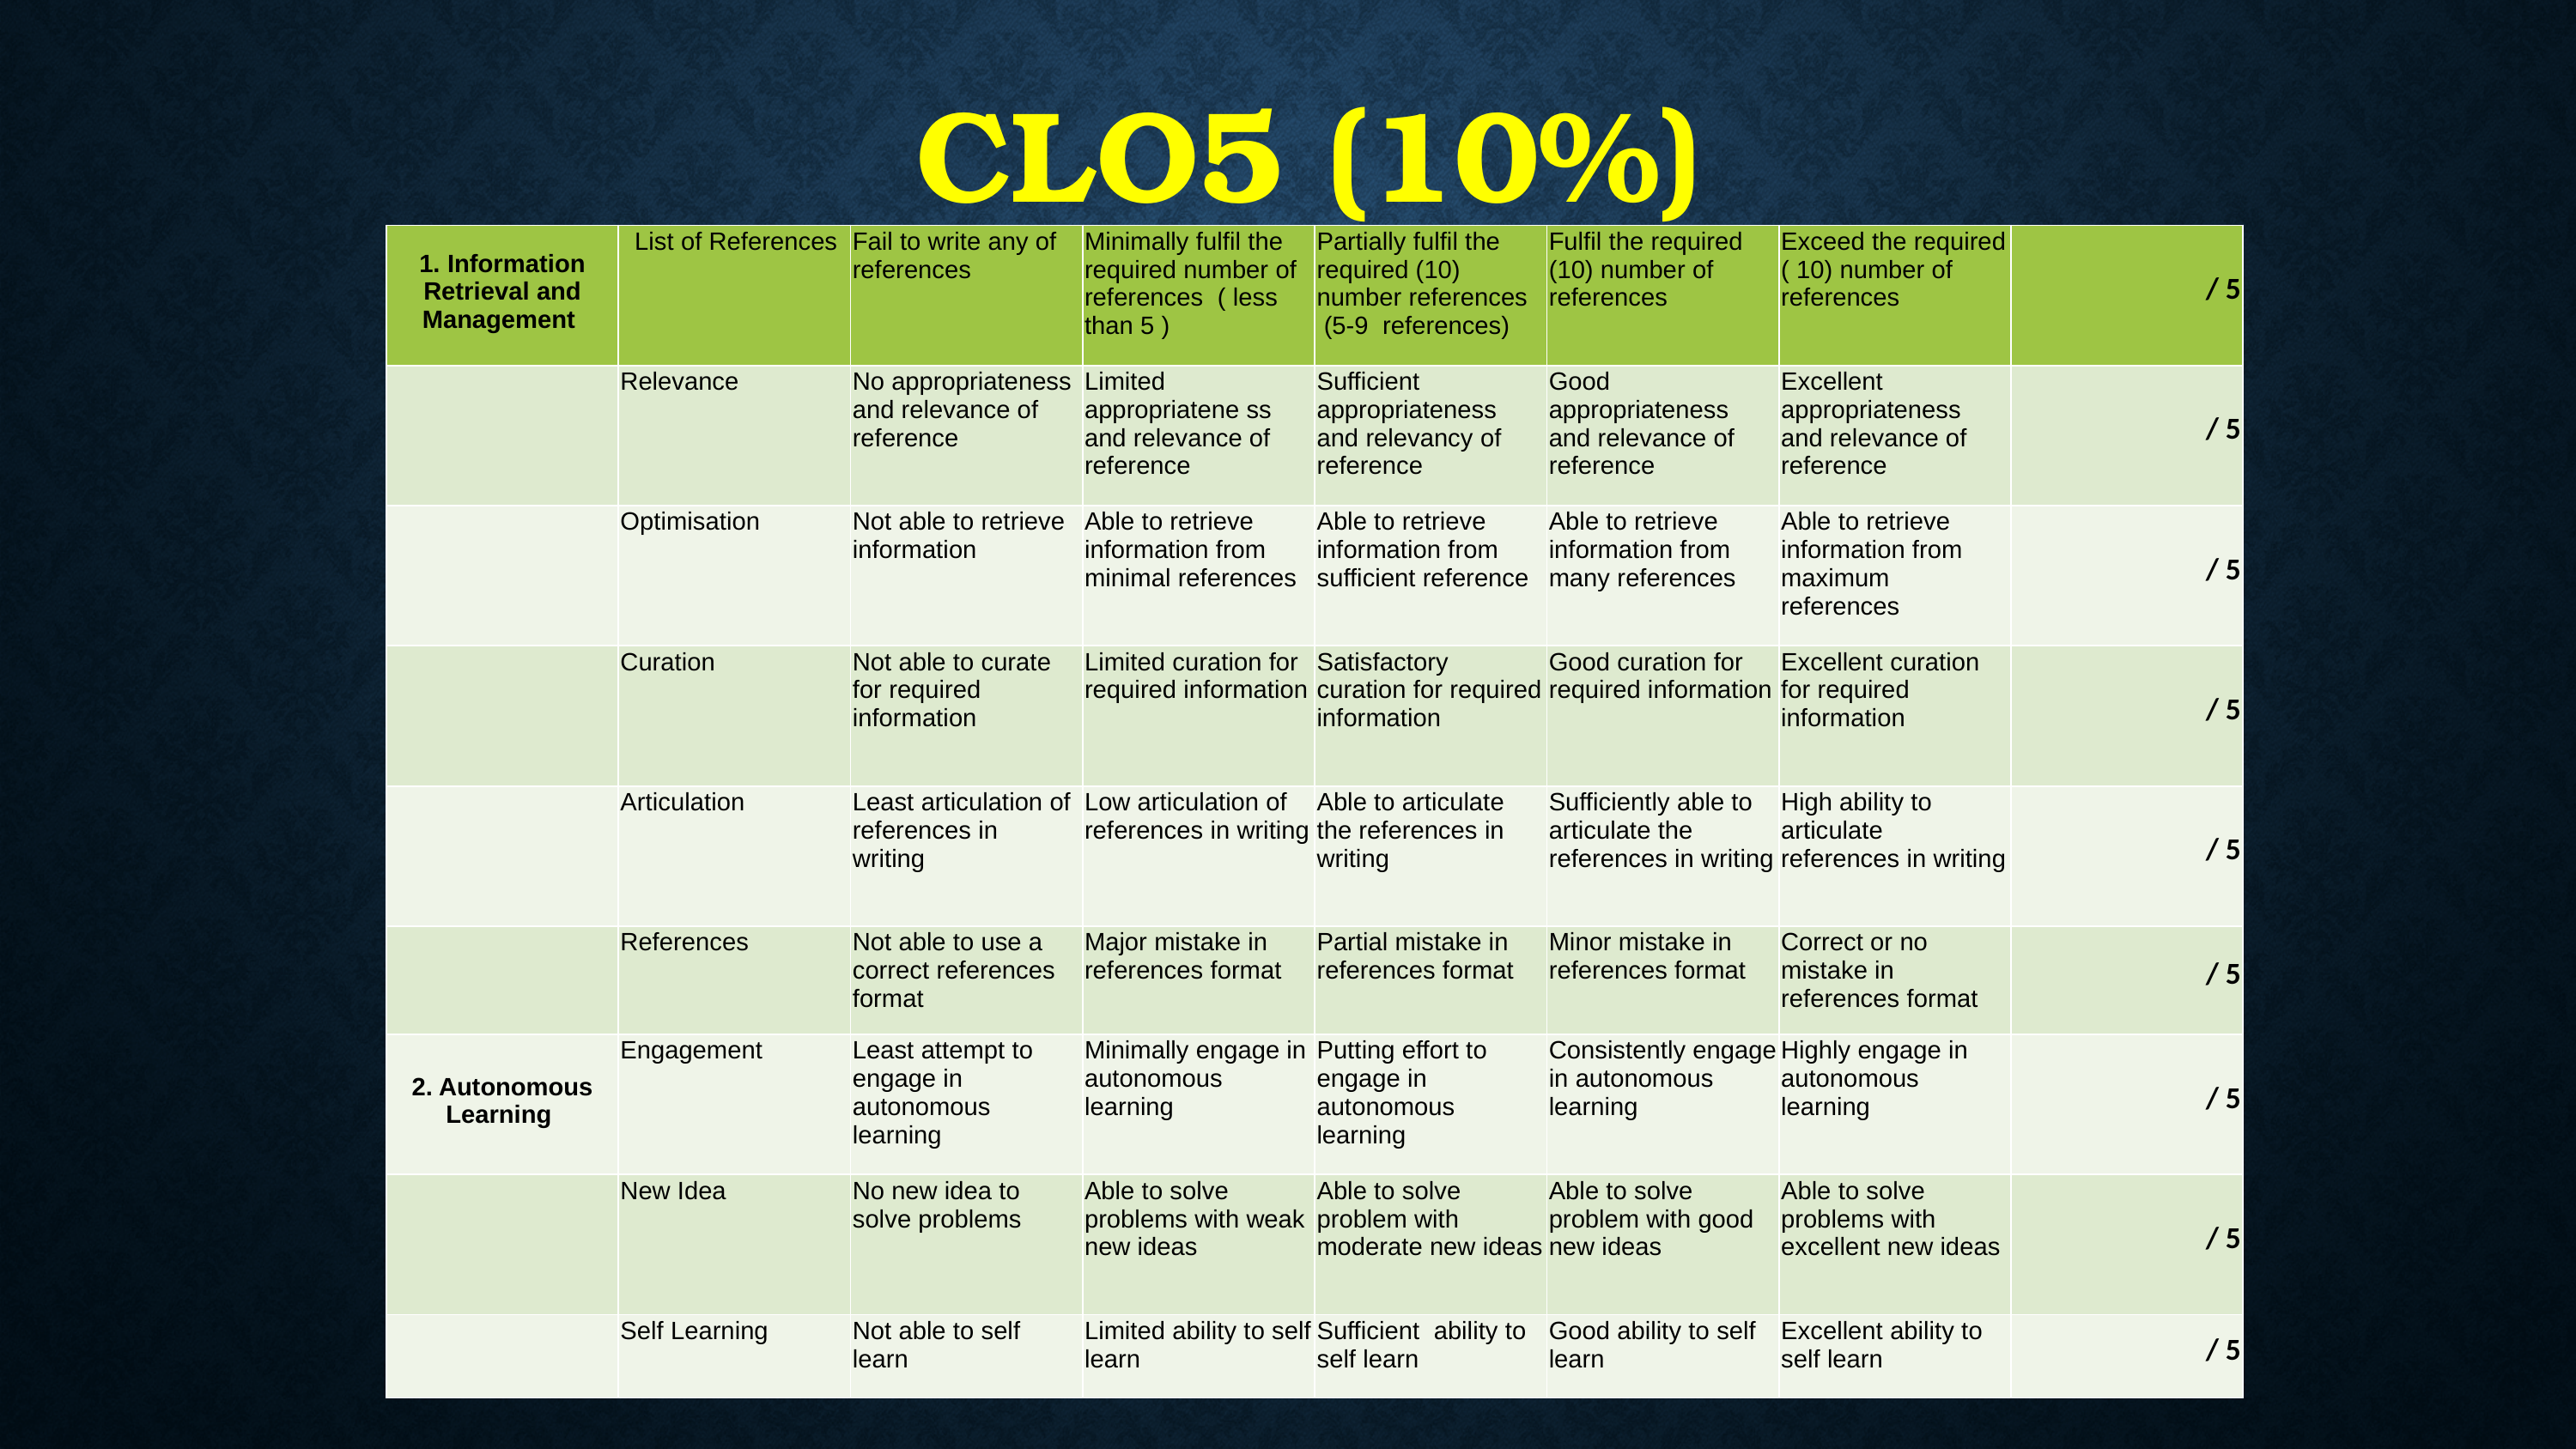

# CLO5 (10%)
| 1. Information Retrieval and Management | List of References | Fail to write any of references | Minimally fulfil the required number of references ( less than 5 ) | Partially fulfil the required (10) number references (5-9 references) | Fulfil the required (10) number of references | Exceed the required ( 10) number of references | / 5 |
| --- | --- | --- | --- | --- | --- | --- | --- |
|  | Relevance | No appropriateness and relevance of reference | Limited appropriatene ss and relevance of reference | Sufficient appropriateness and relevancy of reference | Good appropriateness and relevance of reference | Excellent appropriateness and relevance of reference | / 5 |
|  | Optimisation | Not able to retrieve information | Able to retrieve information from minimal references | Able to retrieve information from sufficient reference | Able to retrieve information from many references | Able to retrieve information from maximum references | / 5 |
|  | Curation | Not able to curate for required information | Limited curation for required information | Satisfactory curation for required information | Good curation for required information | Excellent curation for required information | / 5 |
|  | Articulation | Least articulation of references in writing | Low articulation of references in writing | Able to articulate the references in writing | Sufficiently able to articulate the references in writing | High ability to articulate references in writing | / 5 |
|  | References | Not able to use a correct references format | Major mistake in references format | Partial mistake in references format | Minor mistake in references format | Correct or no mistake in references format | / 5 |
| 2. Autonomous Learning | Engagement | Least attempt to engage in autonomous learning | Minimally engage in autonomous learning | Putting effort to engage in autonomous learning | Consistently engage in autonomous learning | Highly engage in autonomous learning | / 5 |
|  | New Idea | No new idea to solve problems | Able to solve problems with weak new ideas | Able to solve problem with moderate new ideas | Able to solve problem with good new ideas | Able to solve problems with excellent new ideas | / 5 |
|  | Self Learning | Not able to self learn | Limited ability to self learn | Sufficient ability to self learn | Good ability to self learn | Excellent ability to self learn | / 5 |